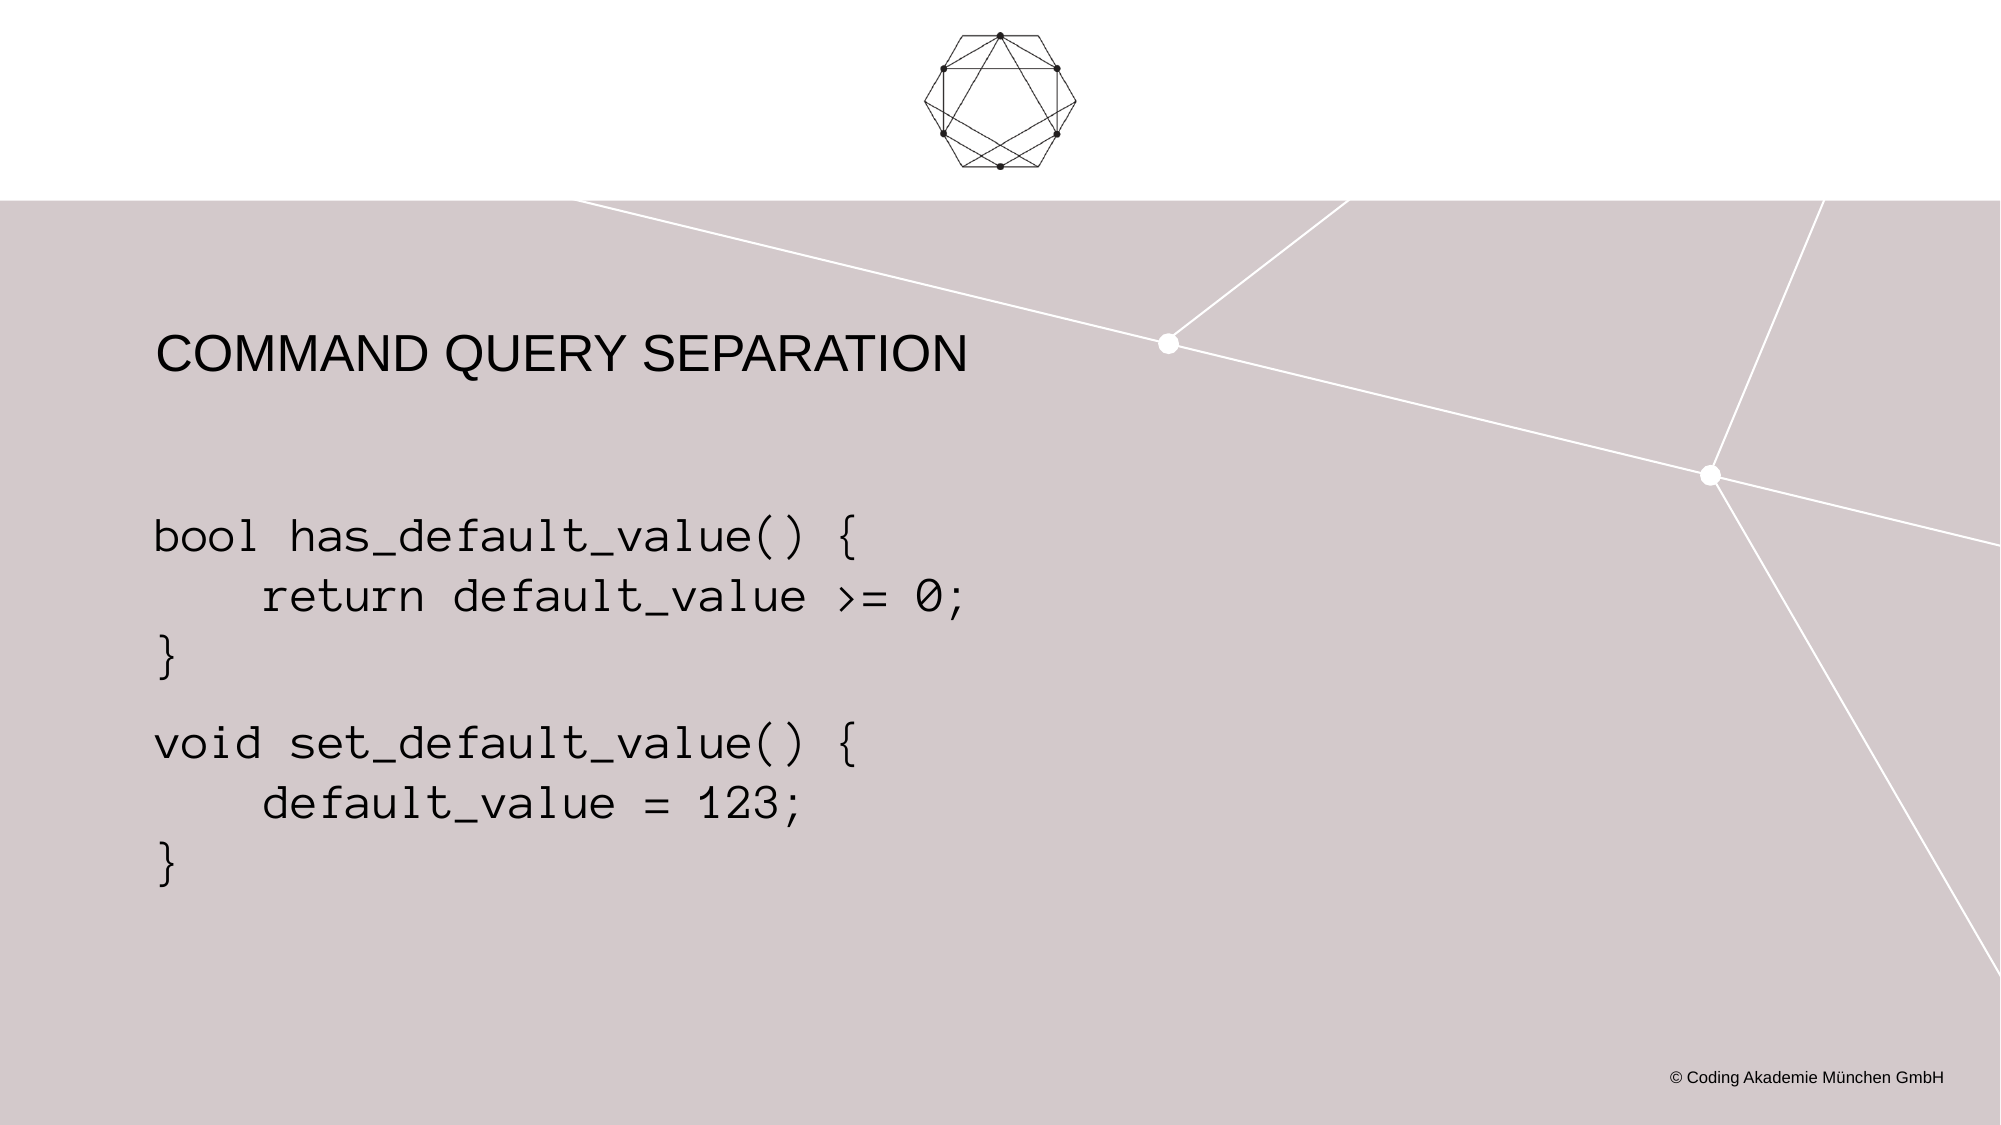

# Command Query Separation
bool has_default_value() {
    return default_value >= 0;
}
void set_default_value() {
    default_value = 123;
}
© Coding Akademie München GmbH